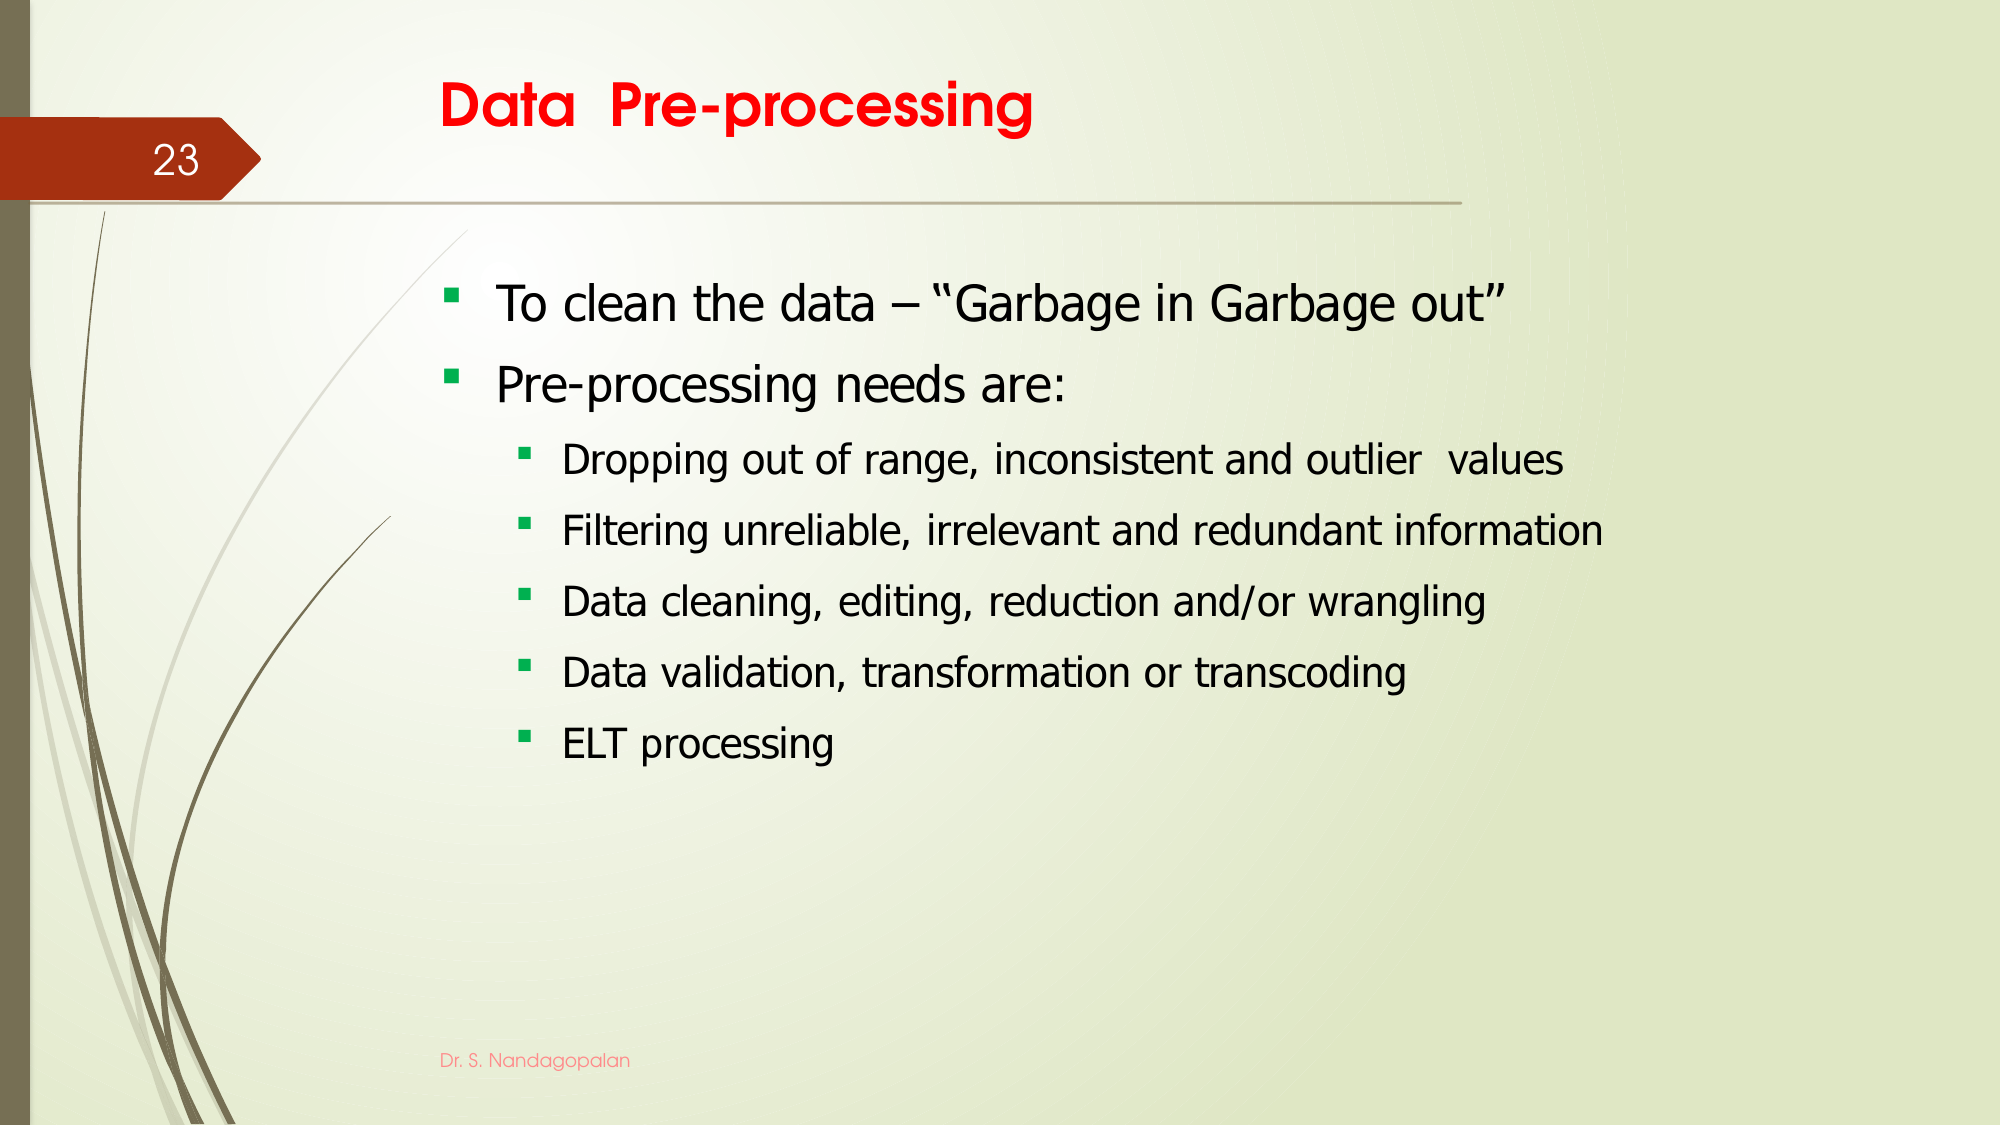

# Data  Pre-processing
23
To clean the data – “Garbage in Garbage out”
Pre-processing needs are:
Dropping out of range, inconsistent and outlier  values
Filtering unreliable, irrelevant and redundant information
Data cleaning, editing, reduction and/or wrangling
Data validation, transformation or transcoding
ELT processing

Dr. S. Nandagopalan